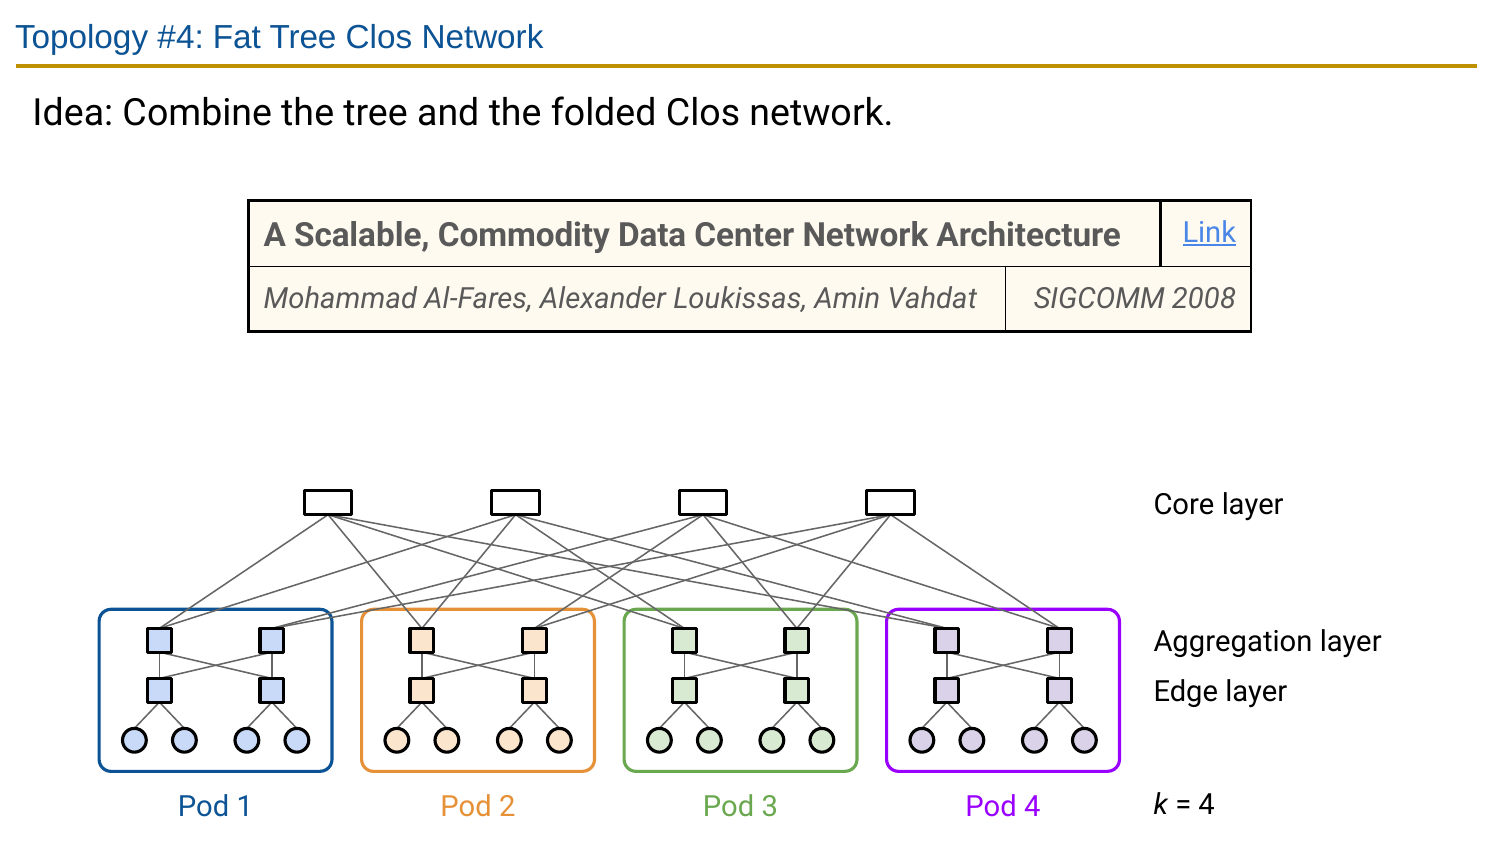

# Topology #4: Fat Tree Clos Network
Idea: Combine the tree and the folded Clos network.
| A Scalable, Commodity Data Center Network Architecture |  | Link |
| --- | --- | --- |
| Mohammad Al-Fares, Alexander Loukissas, Amin Vahdat | SIGCOMM 2008 |  |
Core layer

Aggregation layer

Edge layer

k = 4
Pod 1
Pod 2
Pod 3
Pod 4